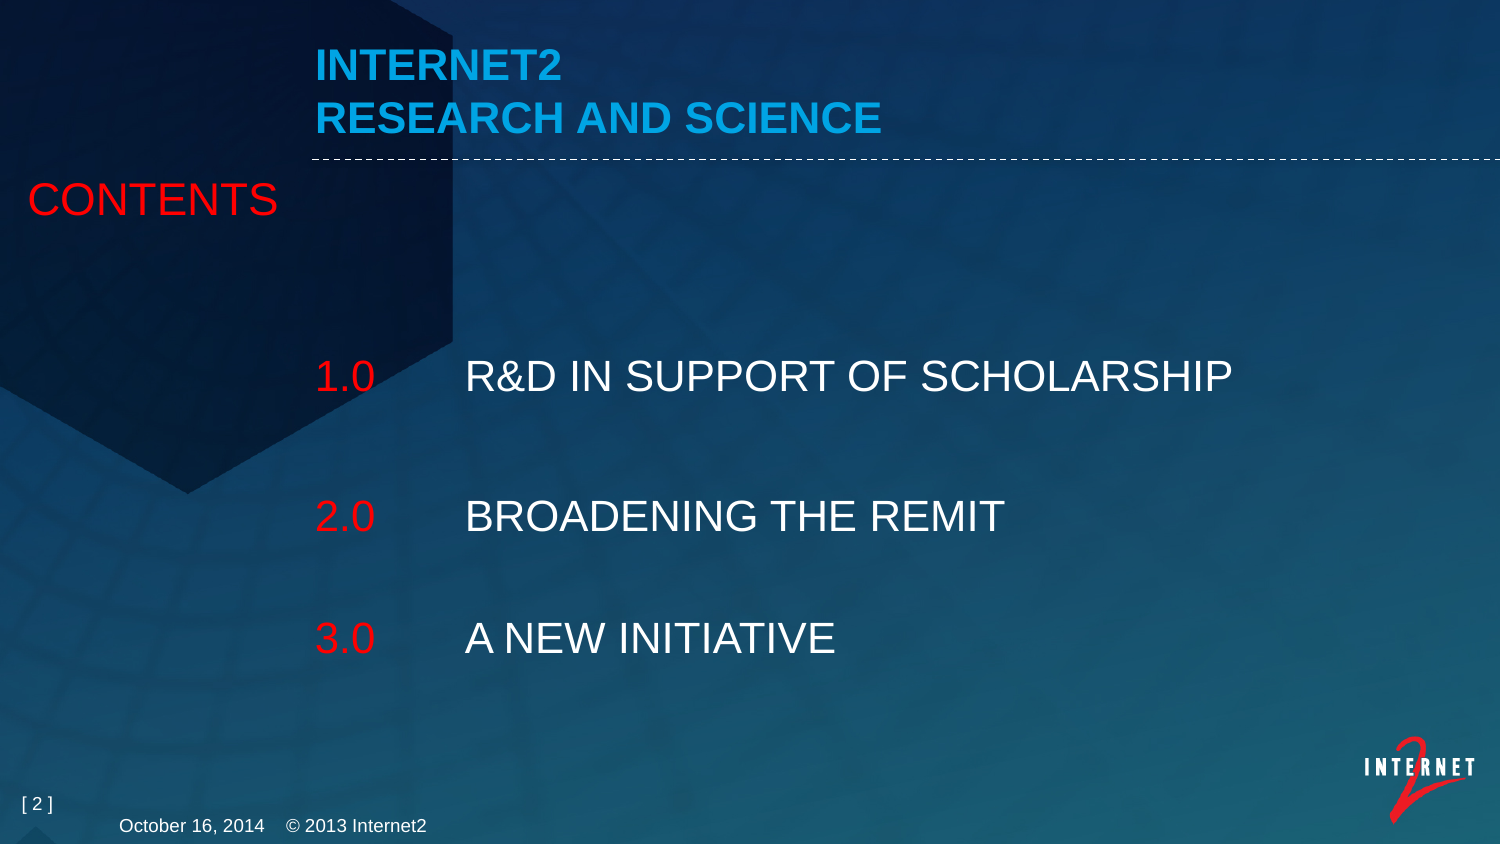

# INternet2 research and science
1.0	R&D in support of scholarship

2.0	broadening the remit

3.0	A new initiative
[ 2 ]
October 16, 2014    © 2013 Internet2